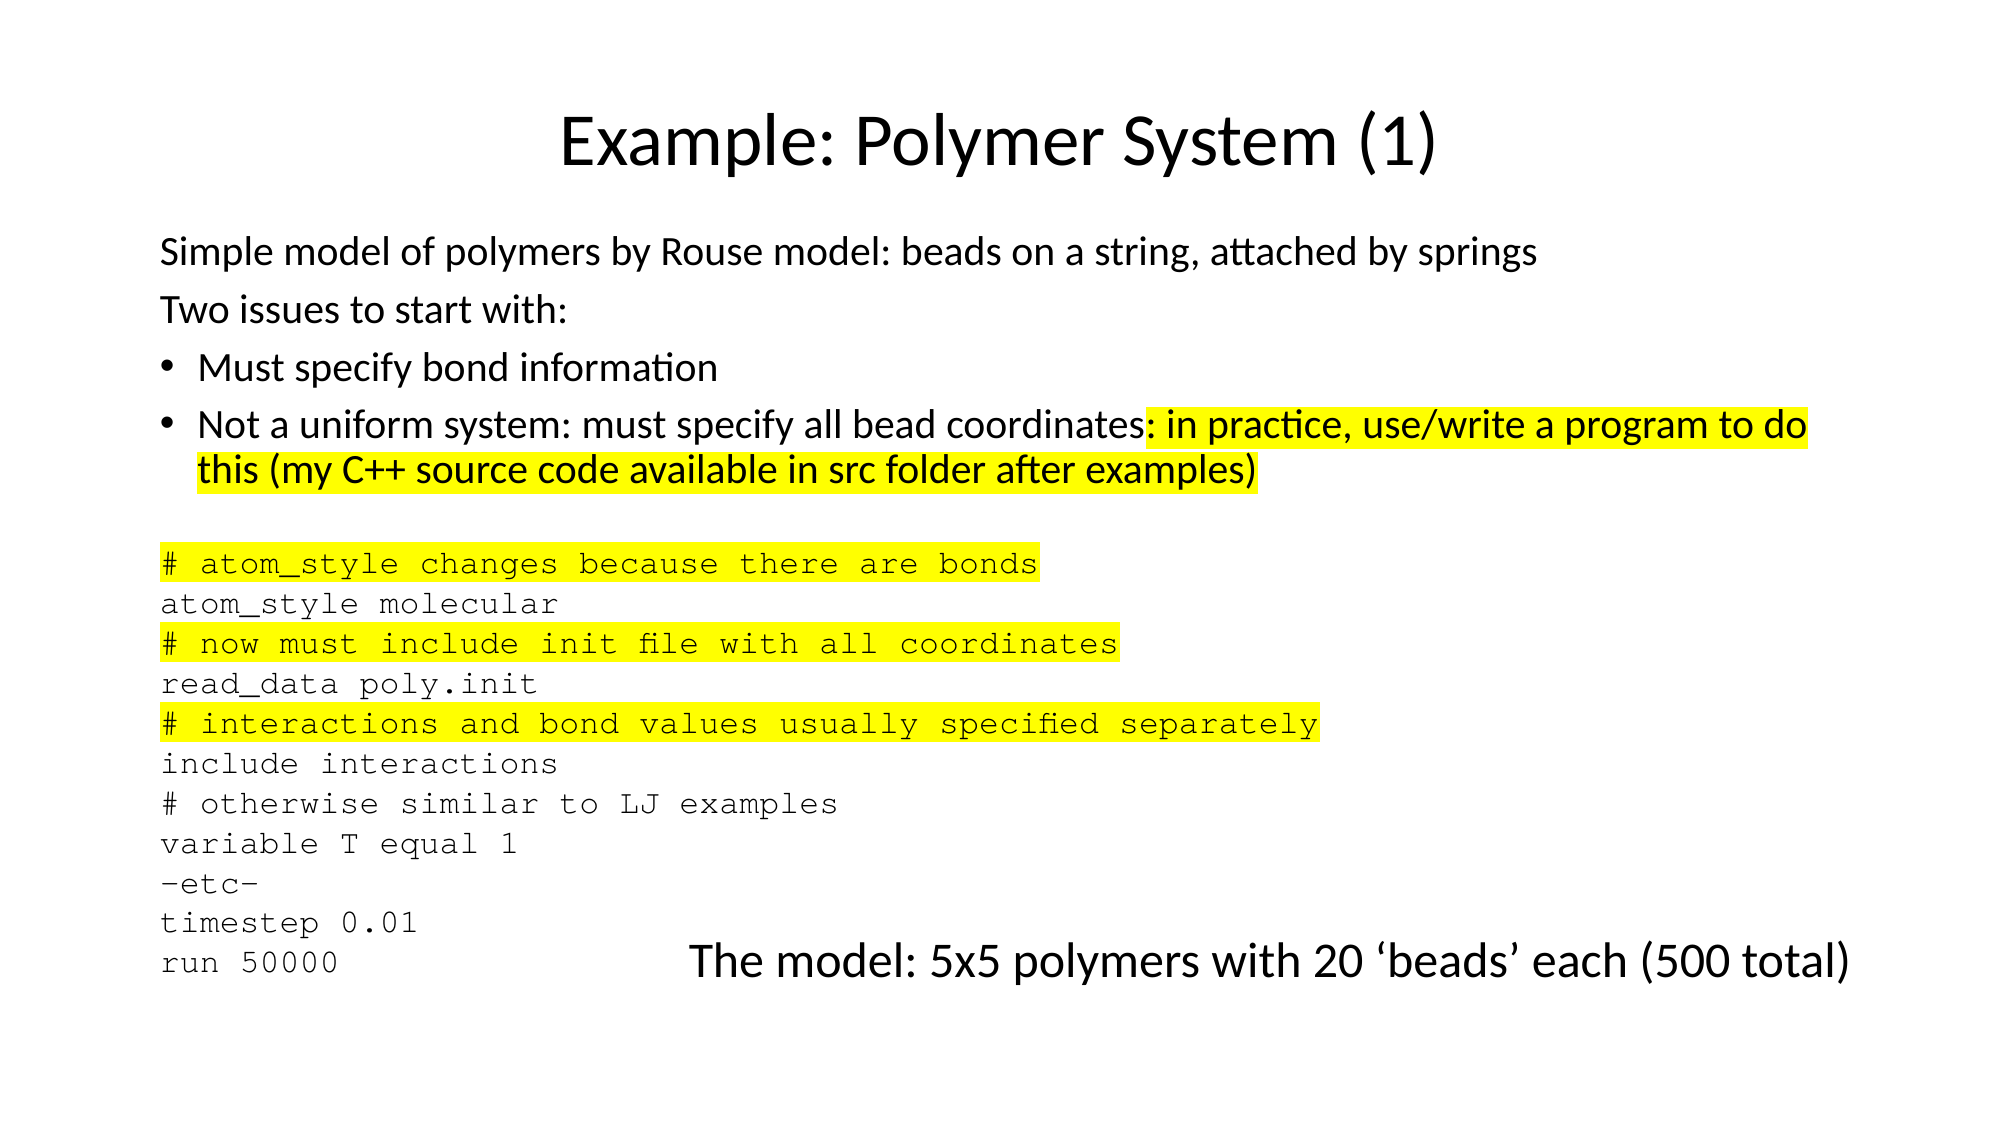

# Example: Polymer System (1)
Simple model of polymers by Rouse model: beads on a string, attached by springs
Two issues to start with:
Must specify bond information
Not a uniform system: must specify all bead coordinates: in practice, use/write a program to do this (my C++ source code available in src folder after examples)

# atom_style changes because there are bonds
atom_style molecular
# now must include init file with all coordinates
read_data poly.init
# interactions and bond values usually specified separately
include interactions
# otherwise similar to LJ examples
variable T equal 1
-etc-
timestep 0.01
run 50000

The model: 5x5 polymers with 20 ‘beads’ each (500 total)